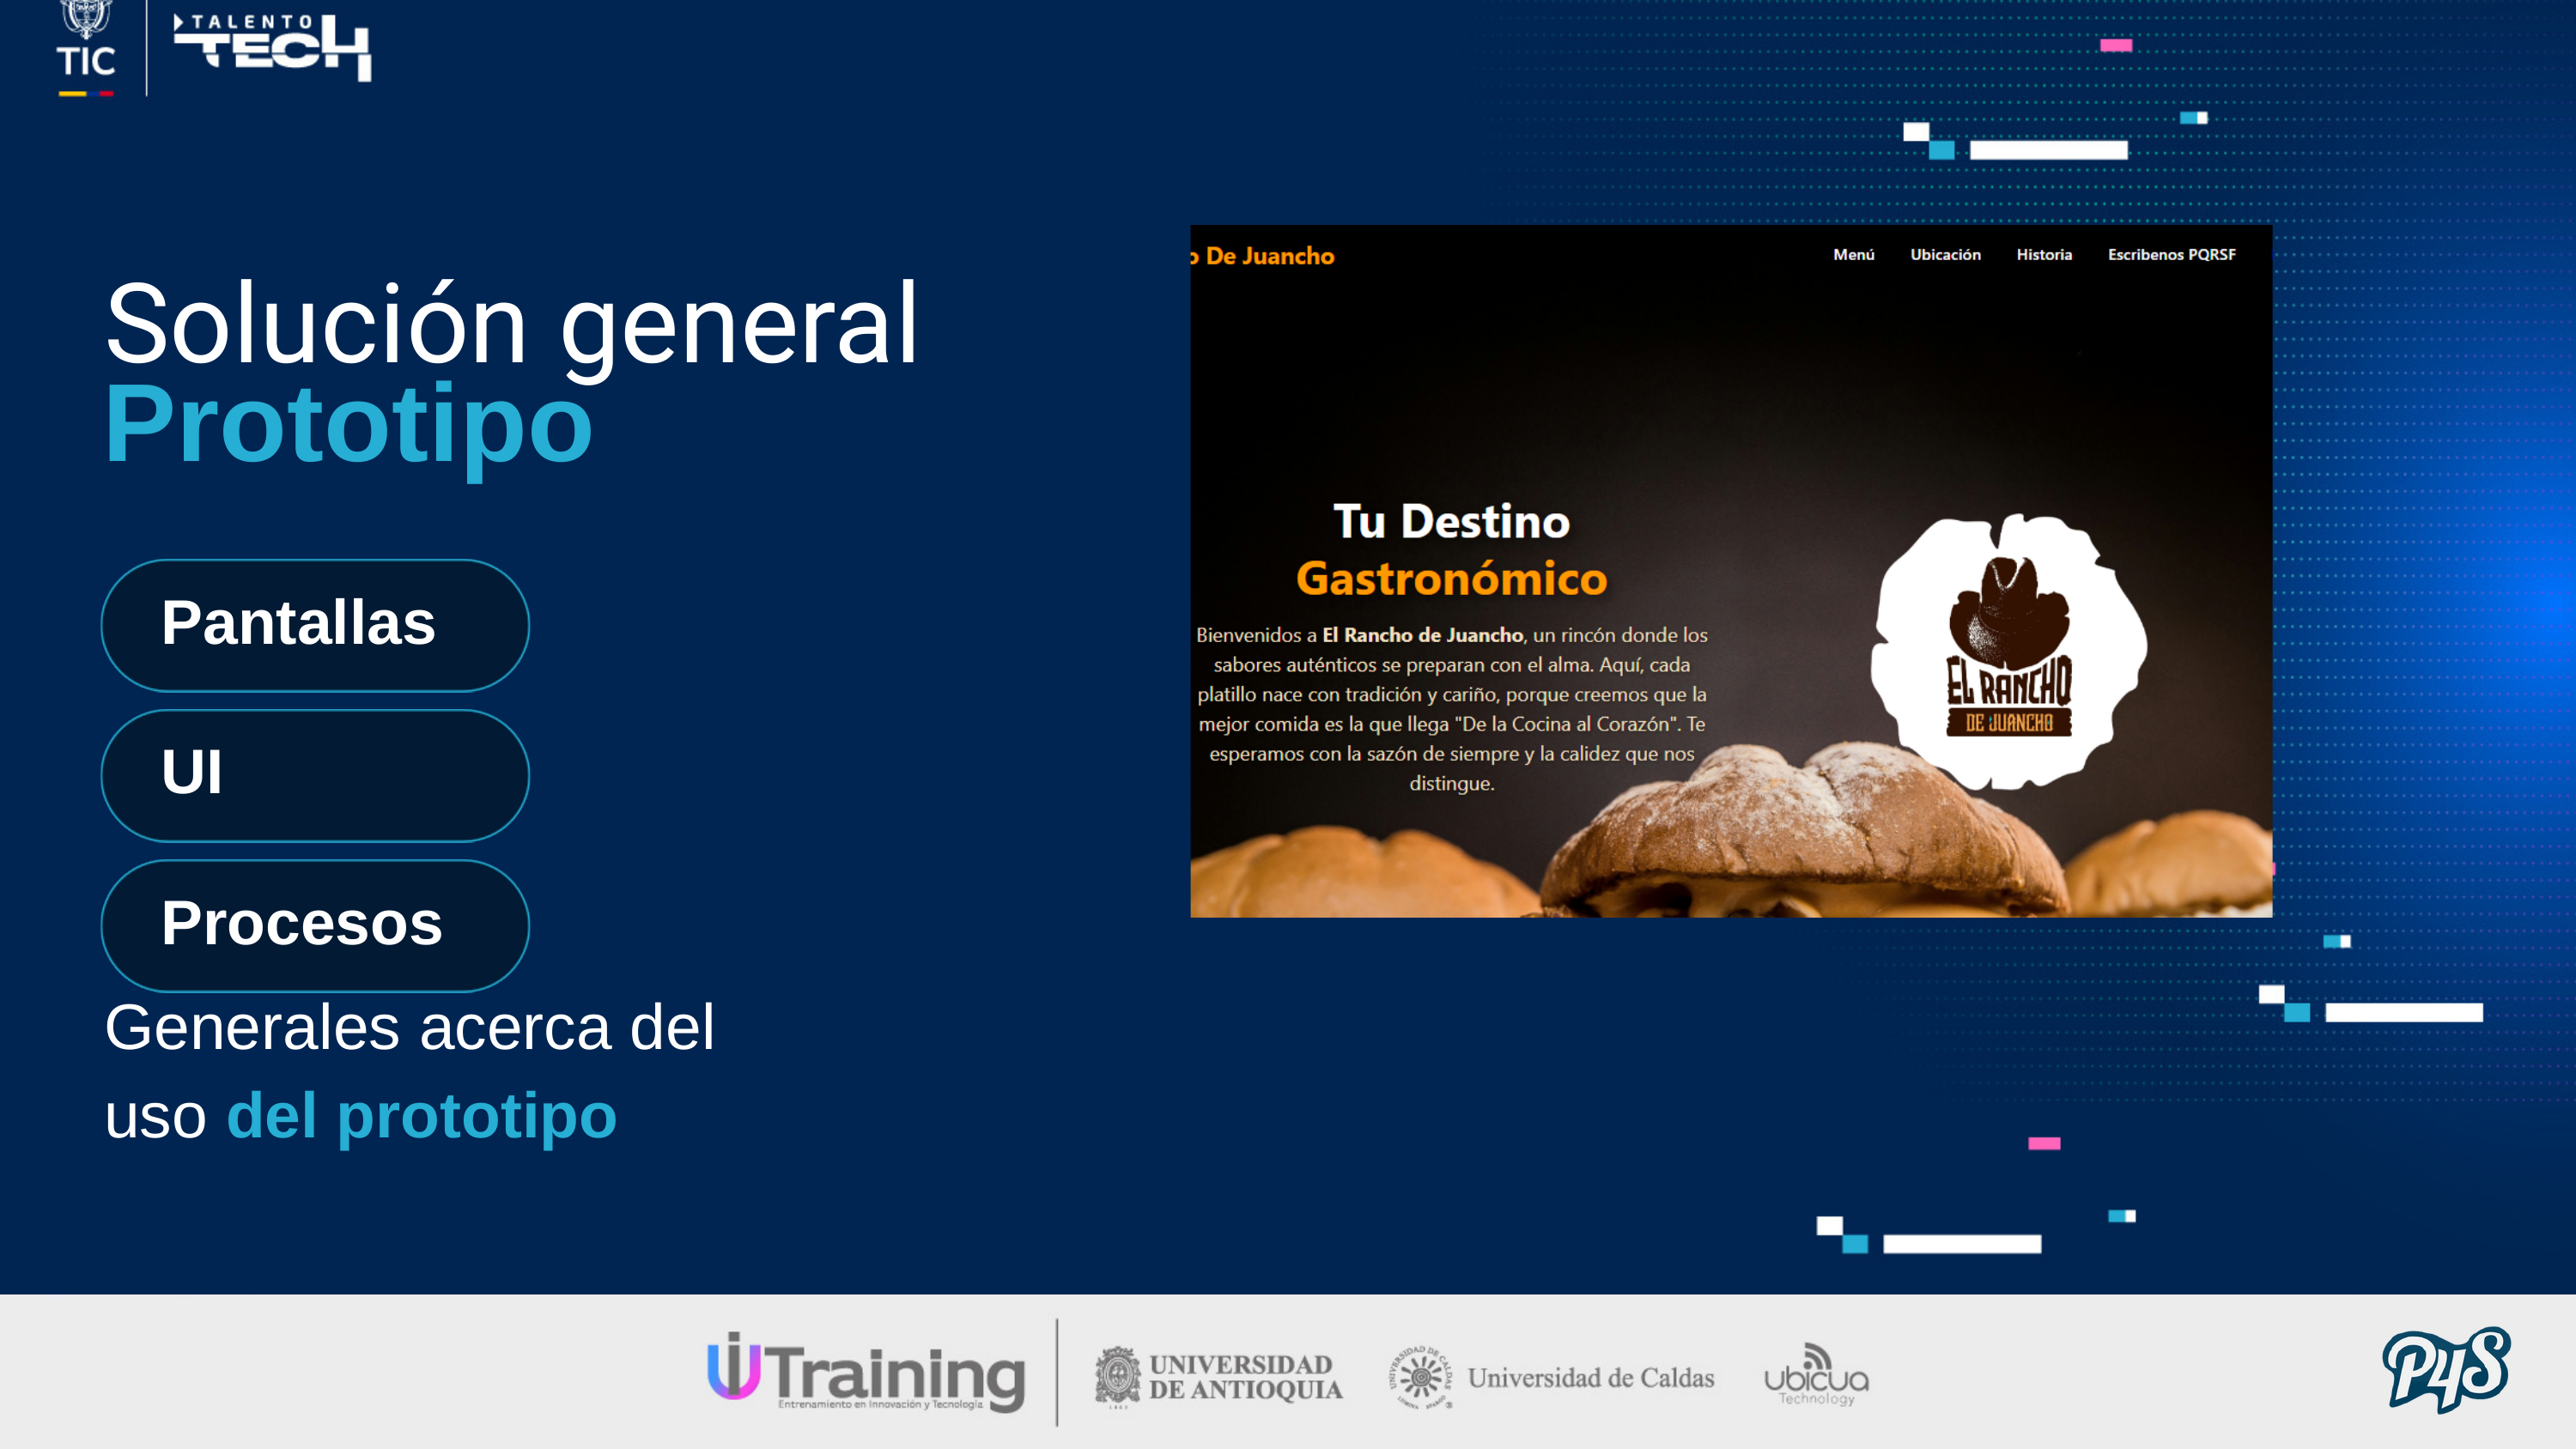

Solución general
Prototipo

Pantallas

UI

Procesos
Generales acerca del
uso del prototipo